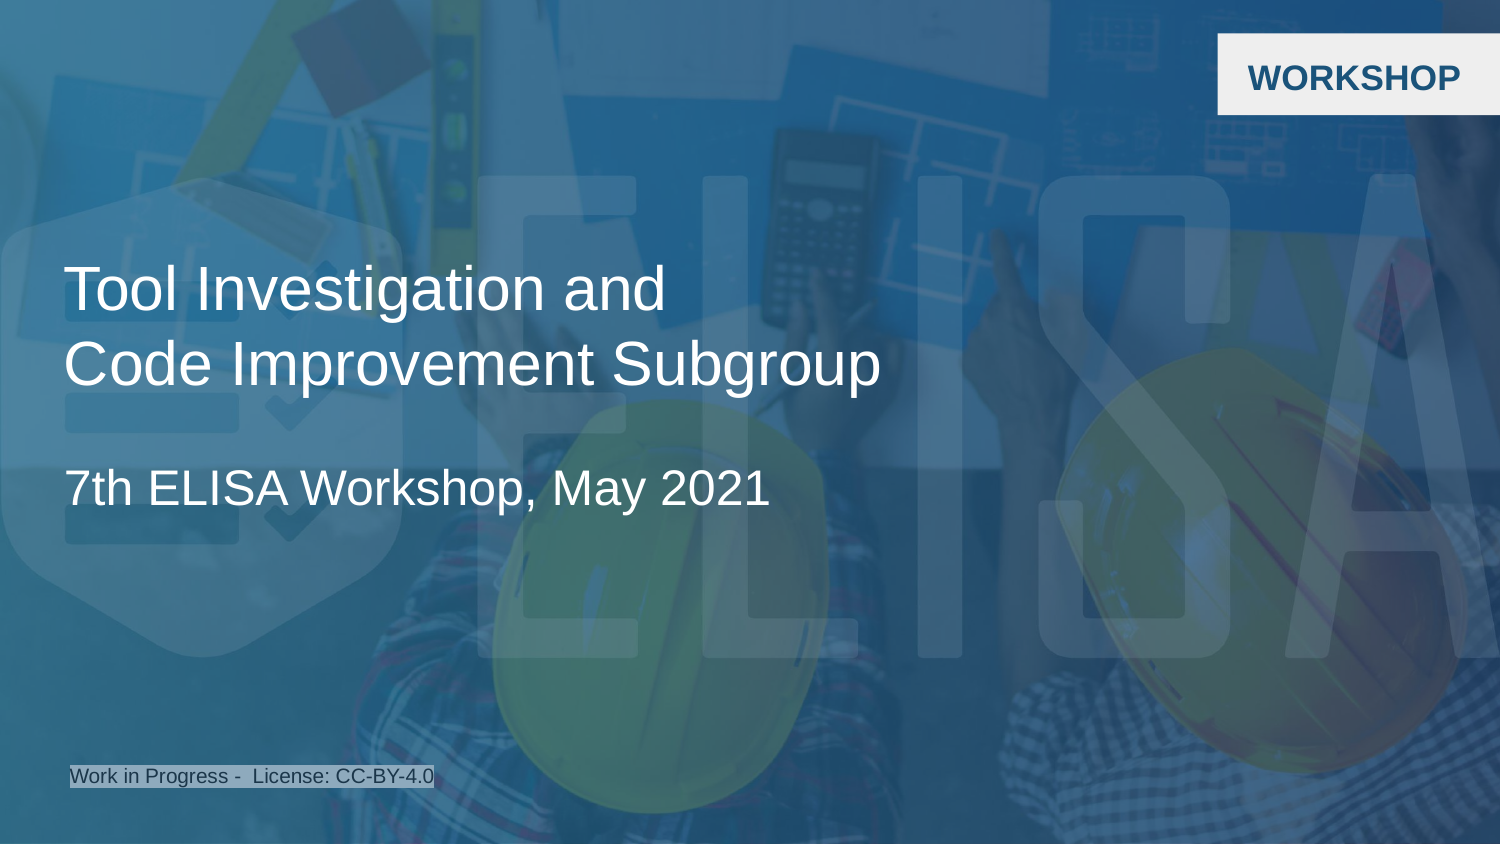

# Tool Investigation and Code Improvement Subgroup
7th ELISA Workshop, May 2021